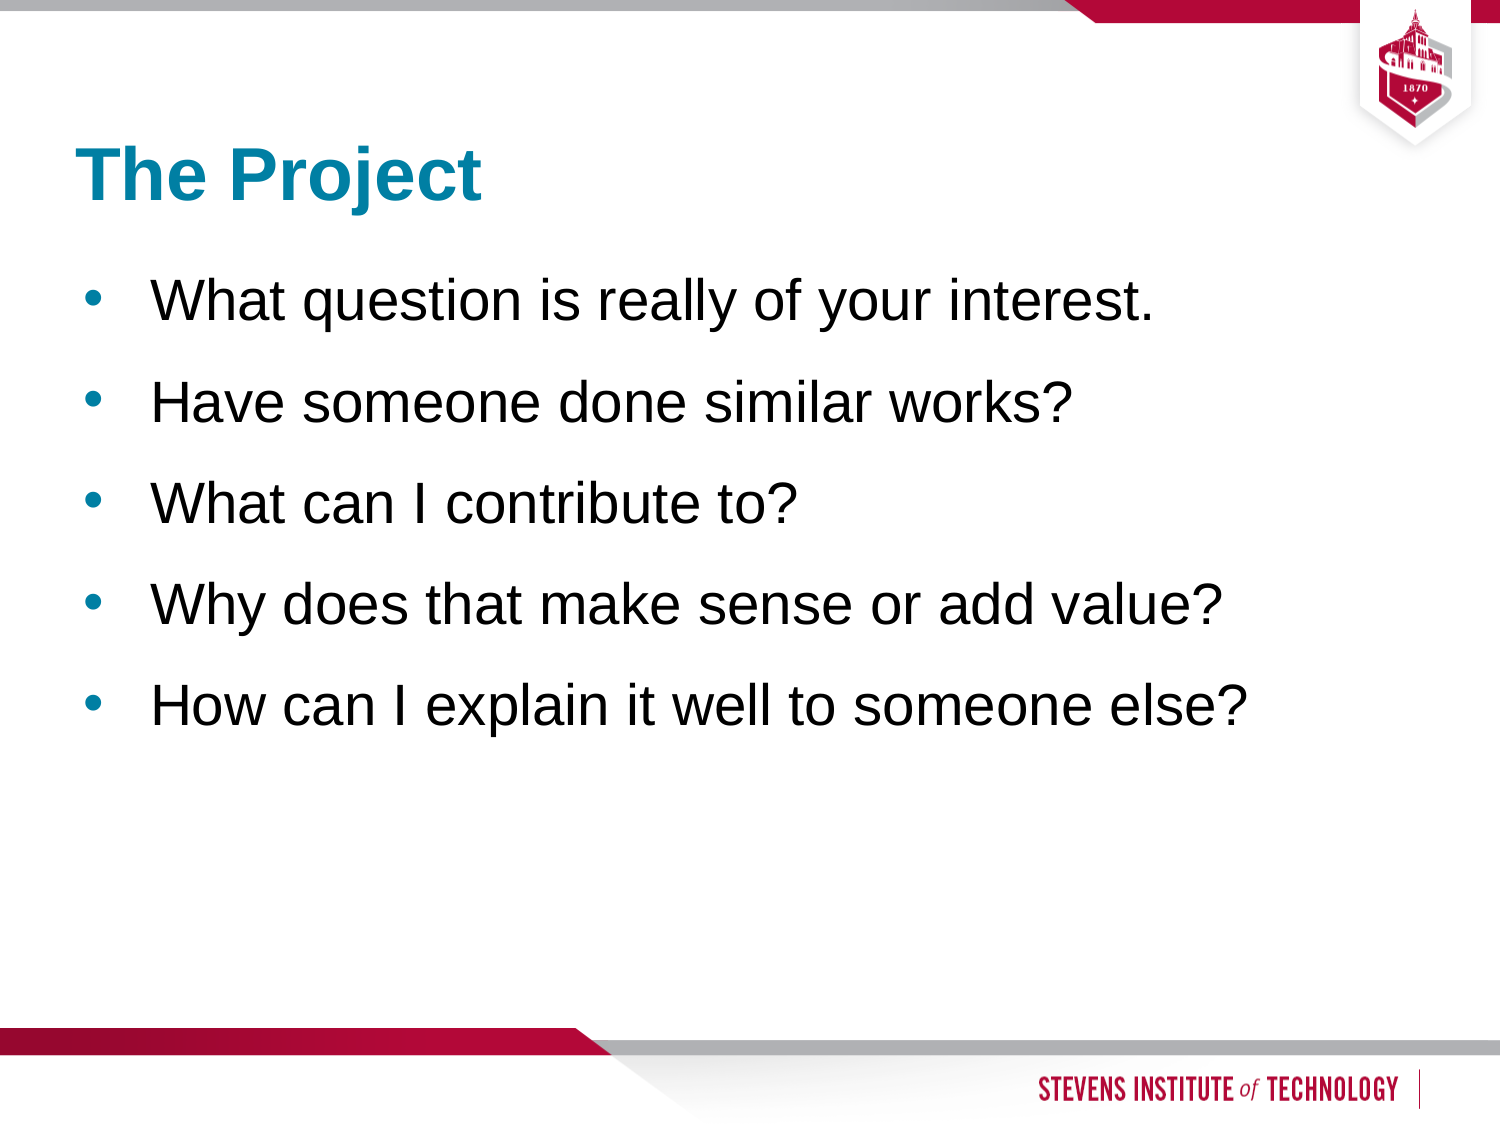

12
# The Project
What question is really of your interest.
Have someone done similar works?
What can I contribute to?
Why does that make sense or add value?
How can I explain it well to someone else?